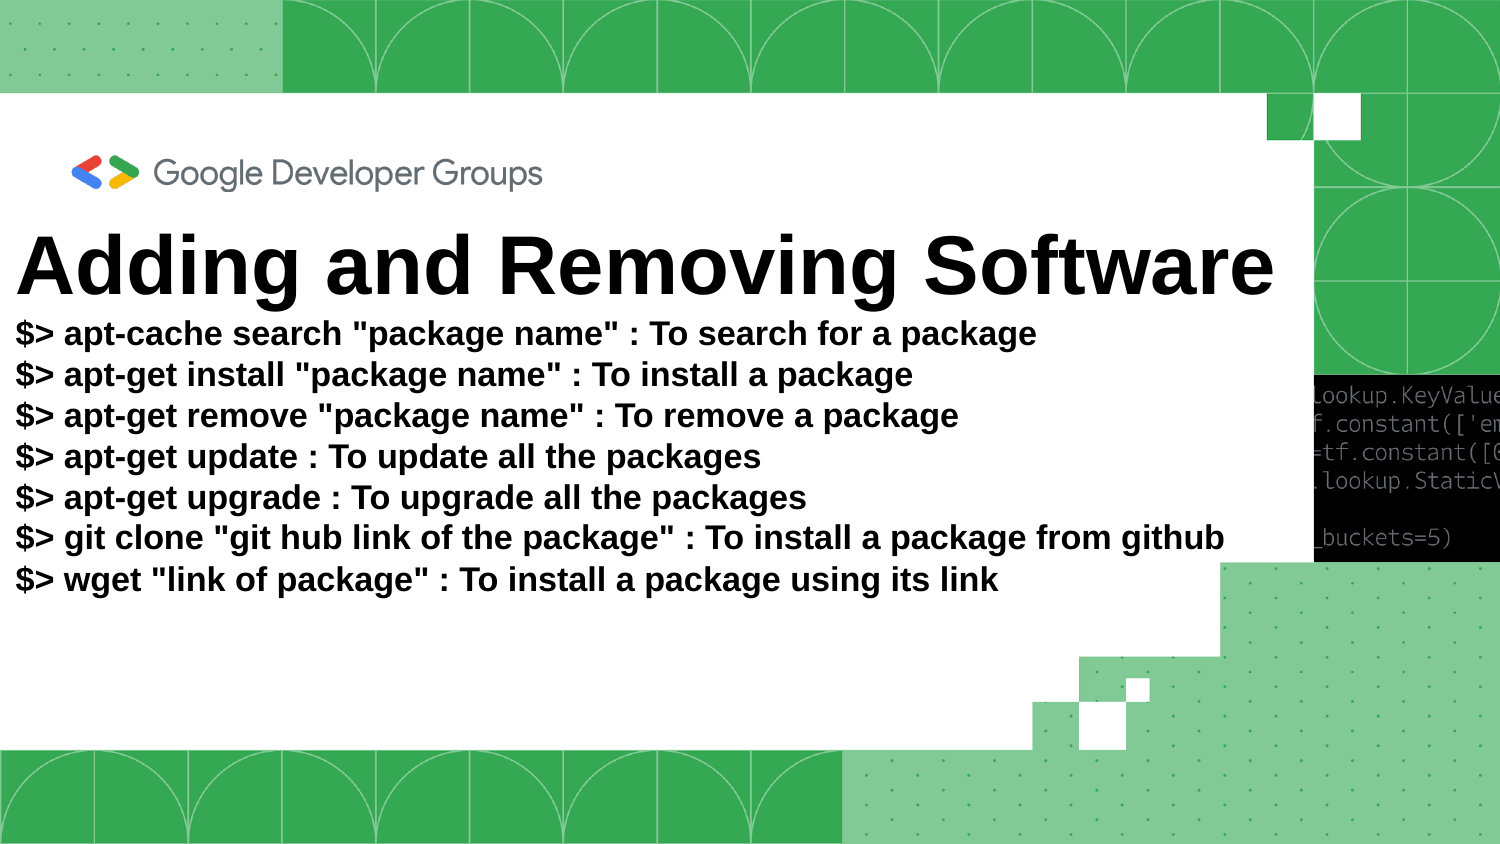

# Adding and Removing Software $> apt-cache search "package name" : To search for a package $> apt-get install "package name" : To install a package $> apt-get remove "package name" : To remove a package $> apt-get update : To update all the packages $> apt-get upgrade : To upgrade all the packages $> git clone "git hub link of the package" : To install a package from github $> wget "link of package" : To install a package using its link